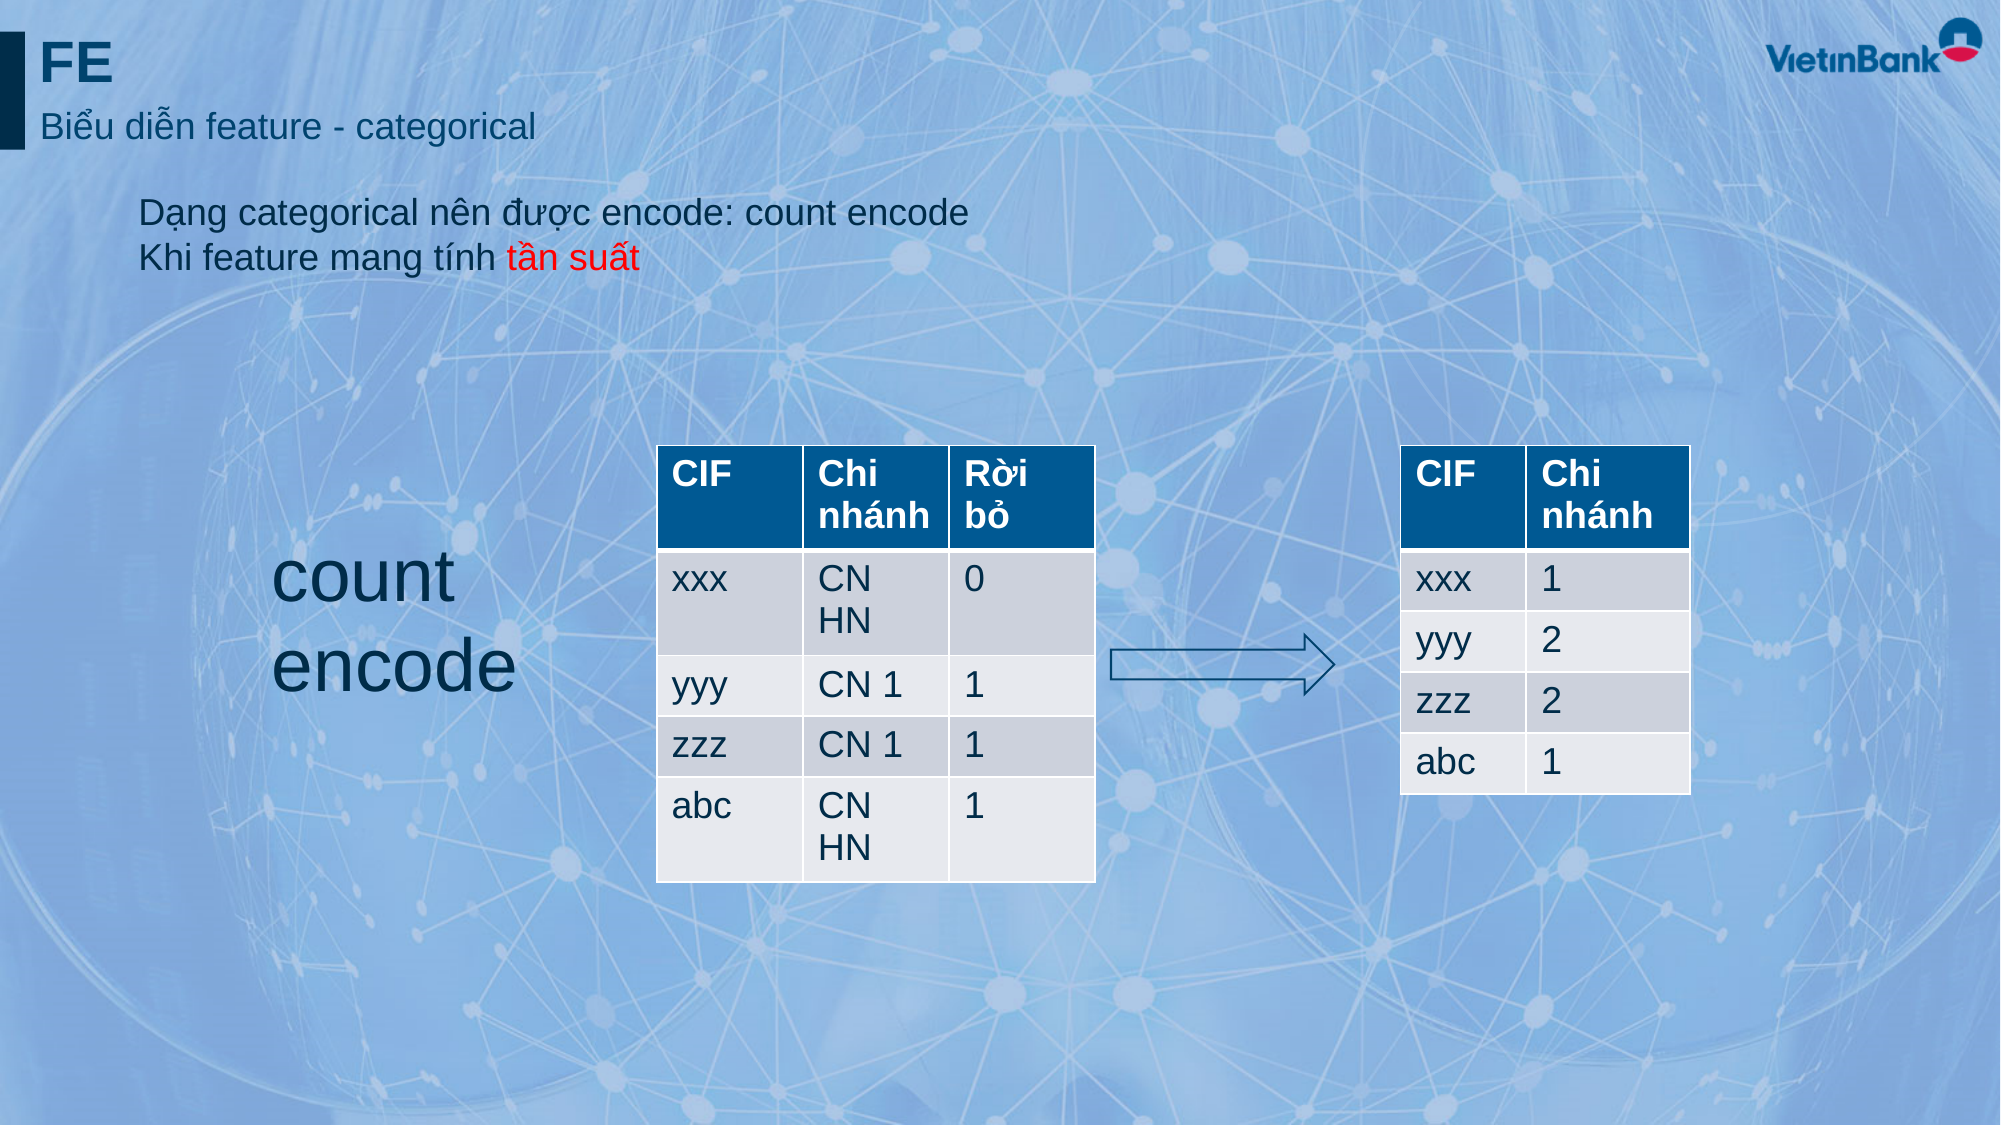

FE
Biểu diễn feature - categorical
Dạng categorical nên được encode: count encode
Khi feature mang tính tần suất
| CIF | Chi nhánh | Rời bỏ |
| --- | --- | --- |
| xxx | CN HN | 0 |
| yyy | CN 1 | 1 |
| zzz | CN 1 | 1 |
| abc | CN HN | 1 |
| CIF | Chi nhánh |
| --- | --- |
| xxx | 1 |
| yyy | 2 |
| zzz | 2 |
| abc | 1 |
count encode